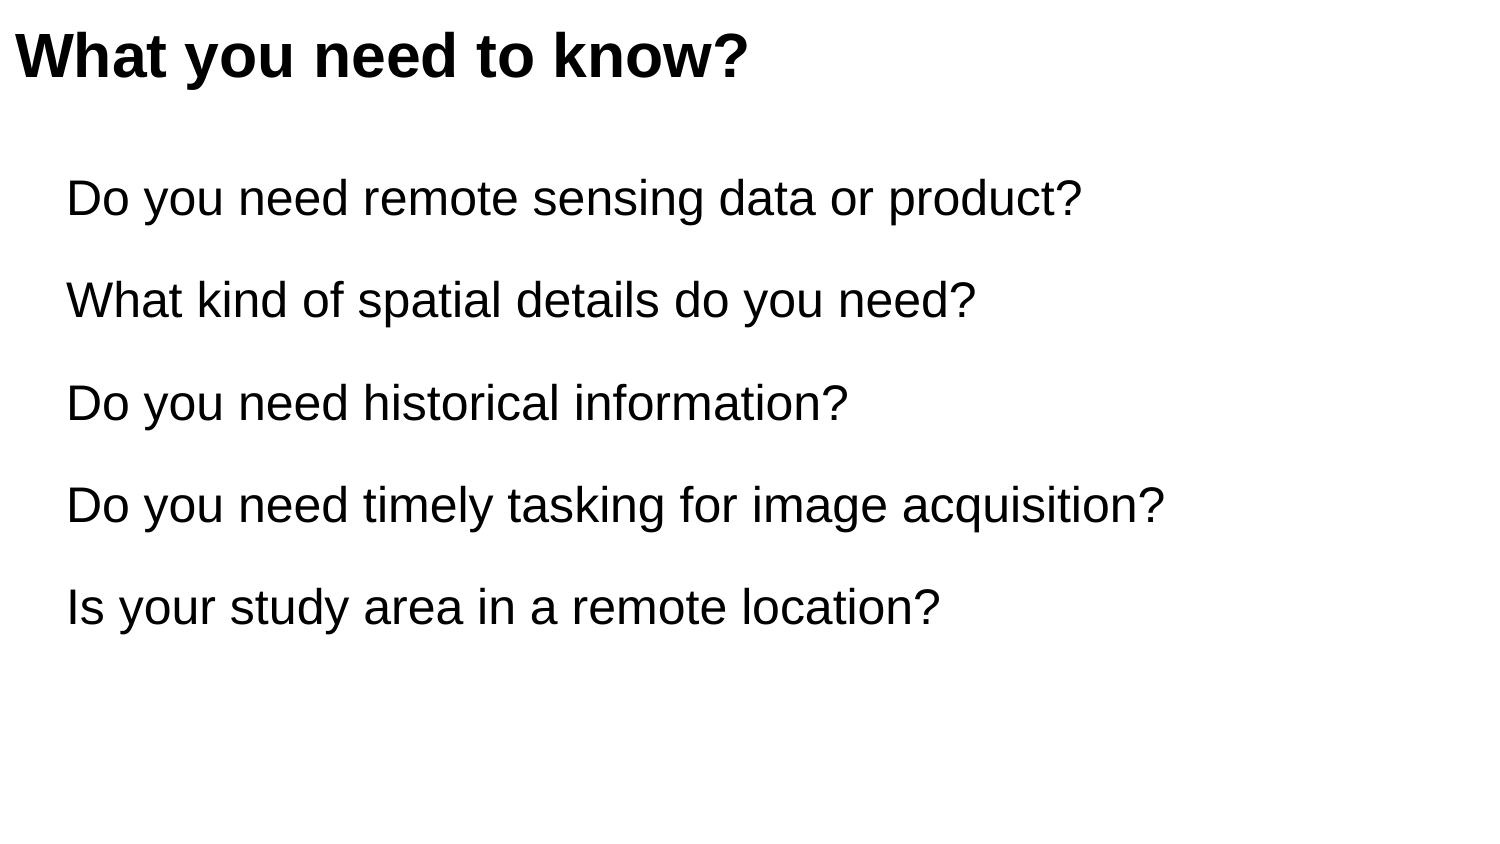

# What you need to know?
Do you need remote sensing data or product?
What kind of spatial details do you need?
Do you need historical information?
Do you need timely tasking for image acquisition?
Is your study area in a remote location?